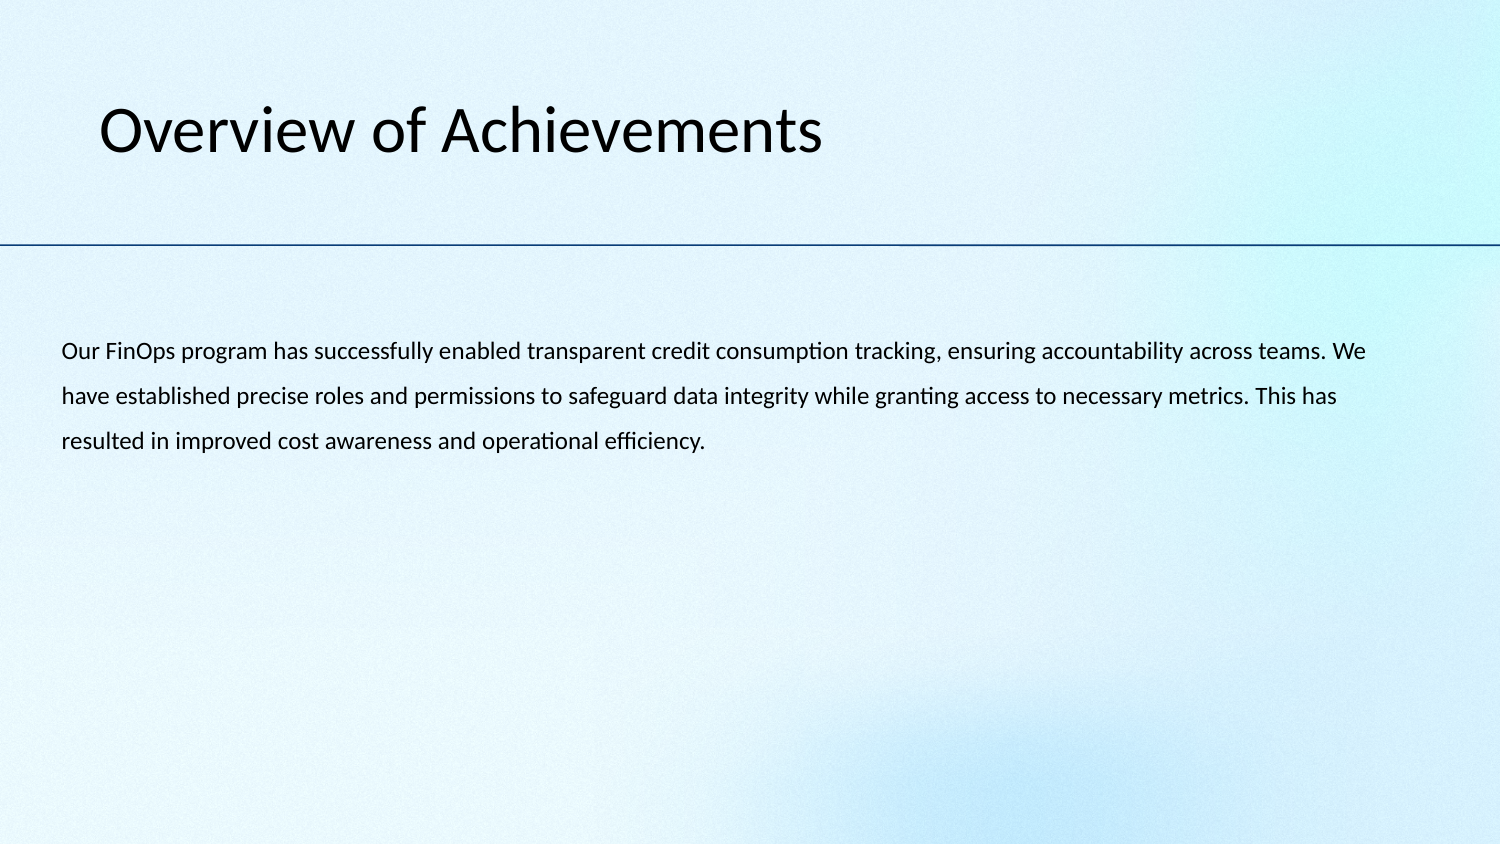

Overview of Achievements
Our FinOps program has successfully enabled transparent credit consumption tracking, ensuring accountability across teams. We have established precise roles and permissions to safeguard data integrity while granting access to necessary metrics. This has resulted in improved cost awareness and operational efficiency.